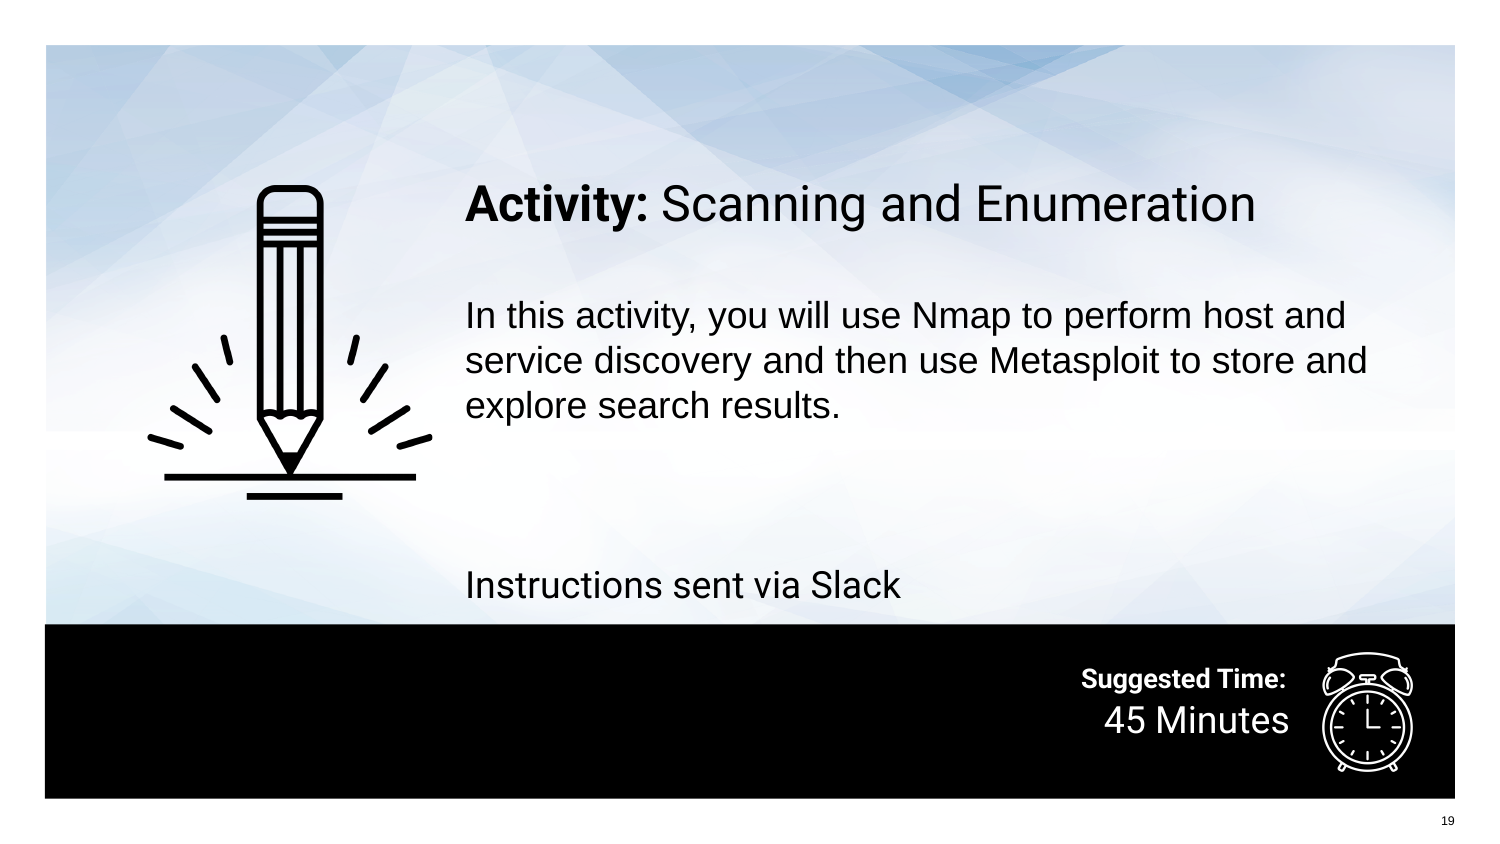

Activity: Scanning and Enumeration

In this activity, you will use Nmap to perform host and service discovery and then use Metasploit to store and explore search results.

Instructions sent via Slack
# 45 Minutes

19